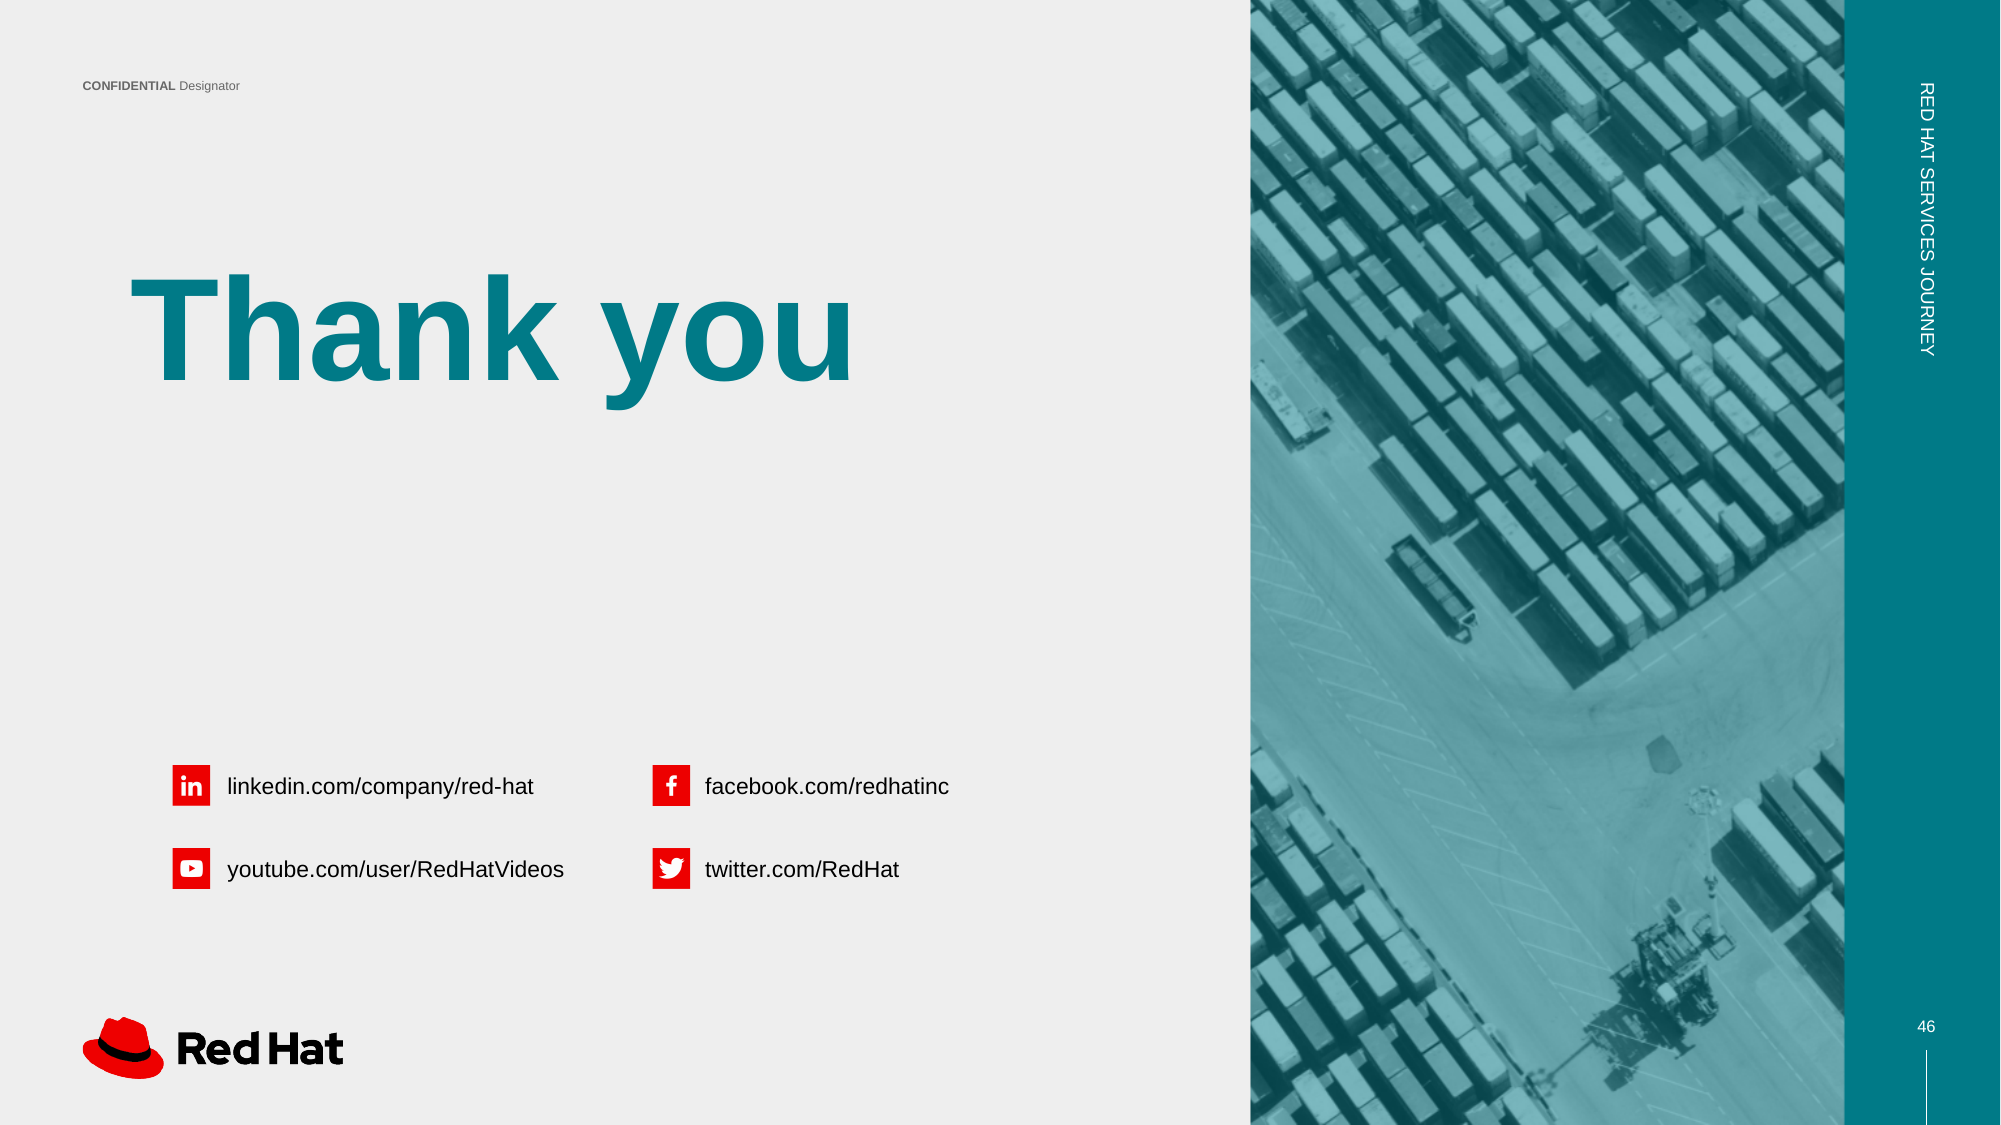

# Thank you
RED HAT SERVICES JOURNEY

46